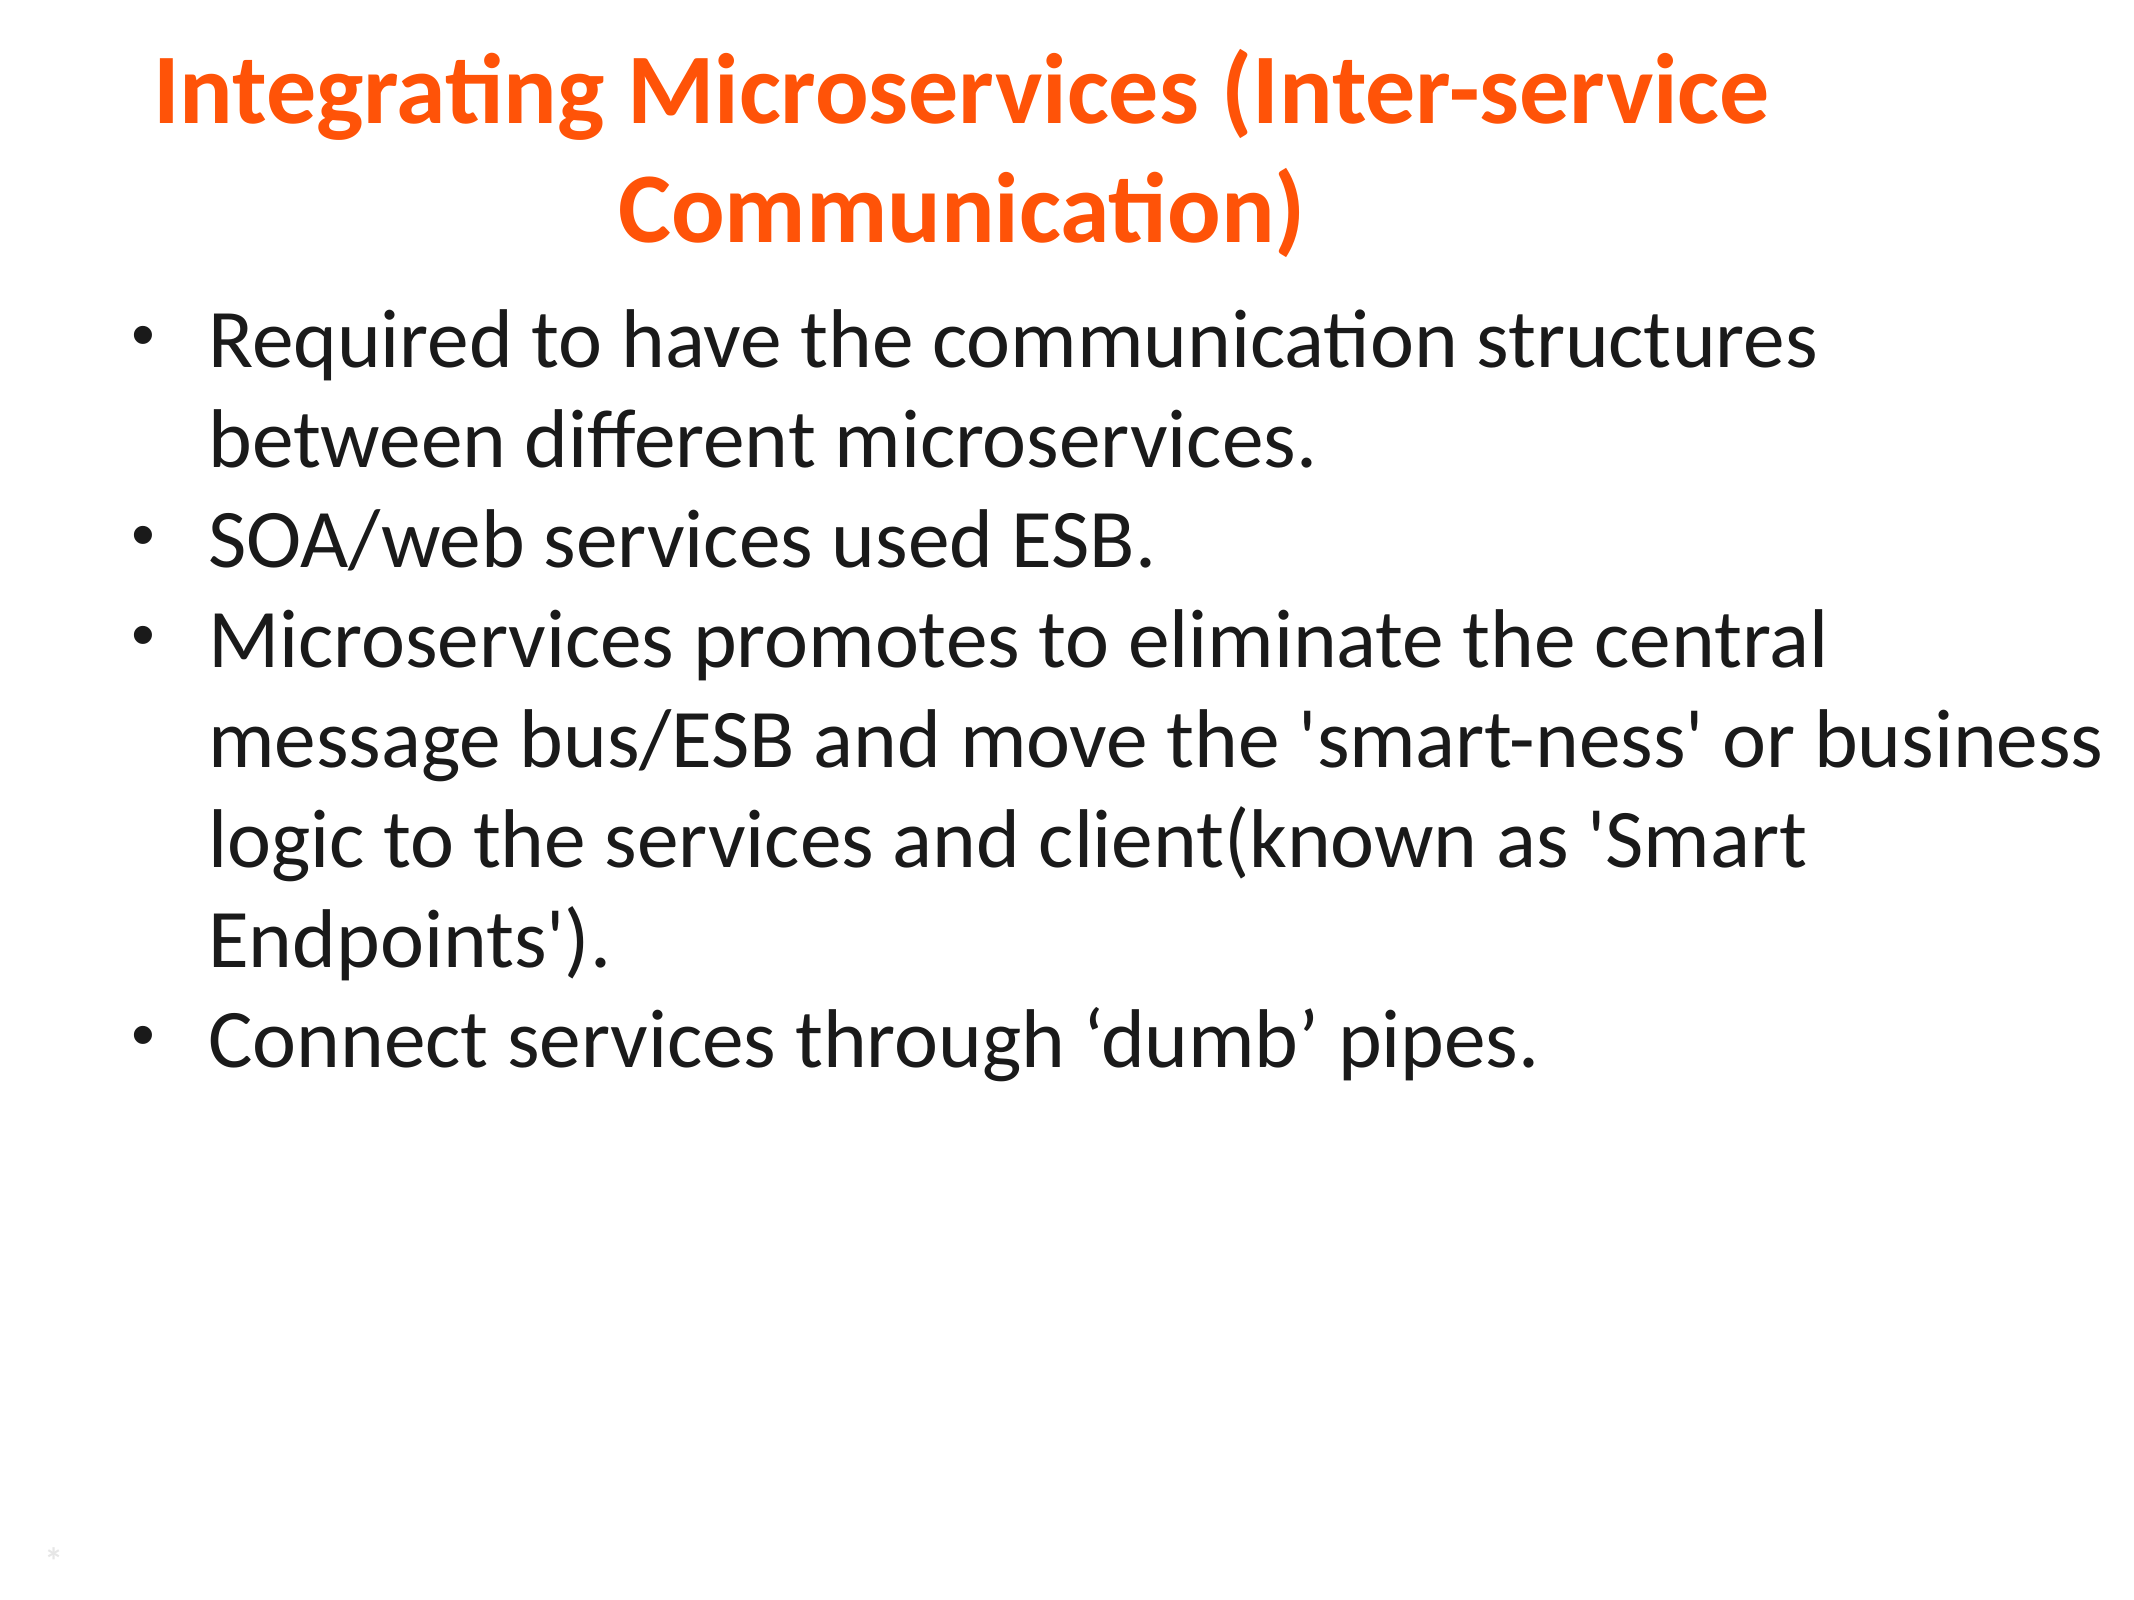

# Integrating Microservices (Inter-service Communication)
Required to have the communication structures between different microservices.
SOA/web services used ESB.
Microservices promotes to eliminate the central message bus/ESB and move the 'smart-ness' or business logic to the services and client(known as 'Smart Endpoints').
Connect services through ‘dumb’ pipes.

*